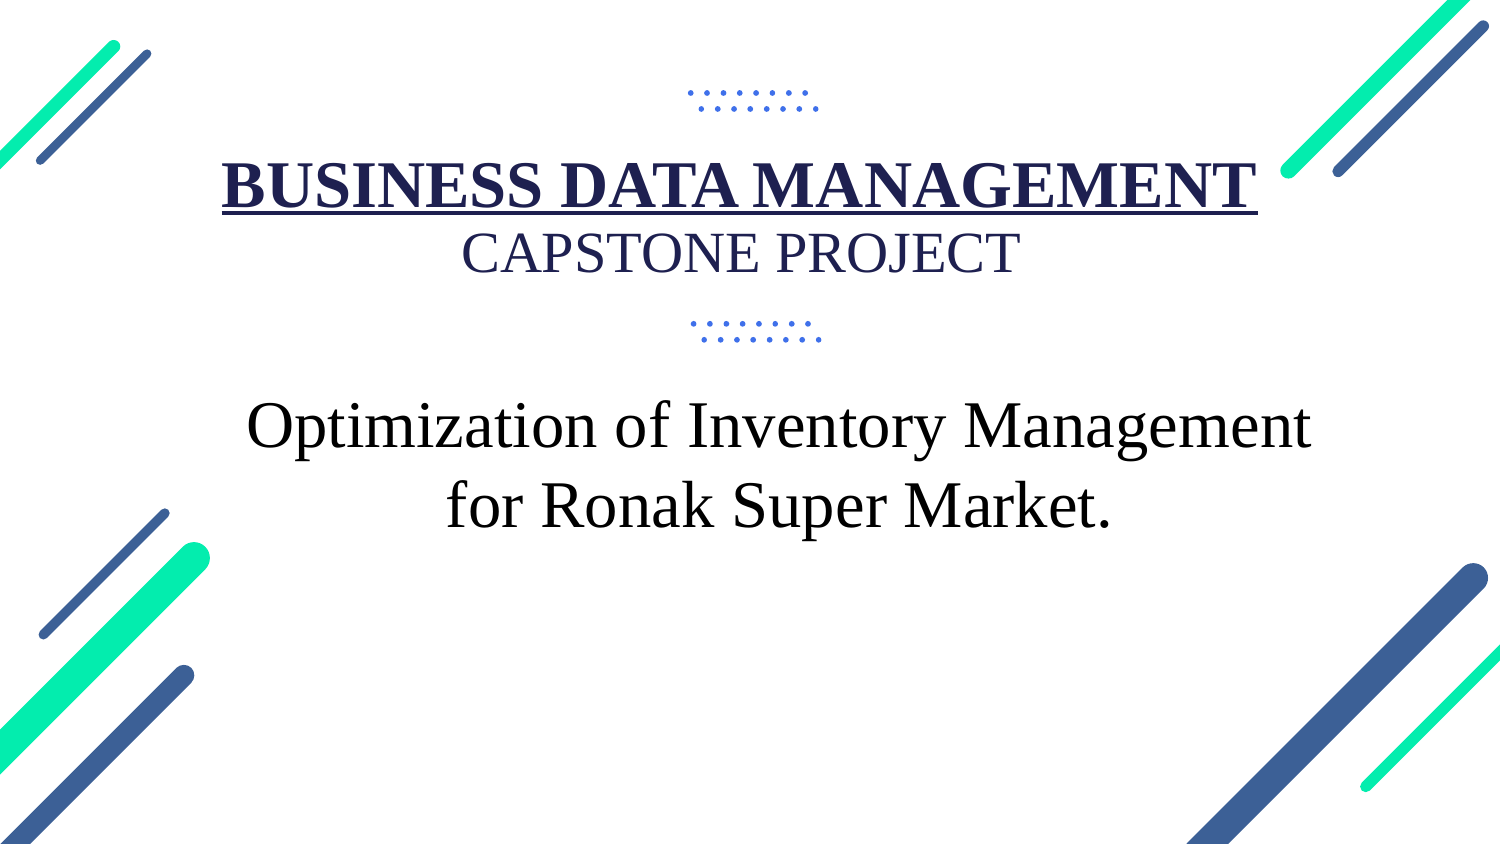

# BUSINESS DATA MANAGEMENT
CAPSTONE PROJECT

Optimization of Inventory Management for Ronak Super Market.